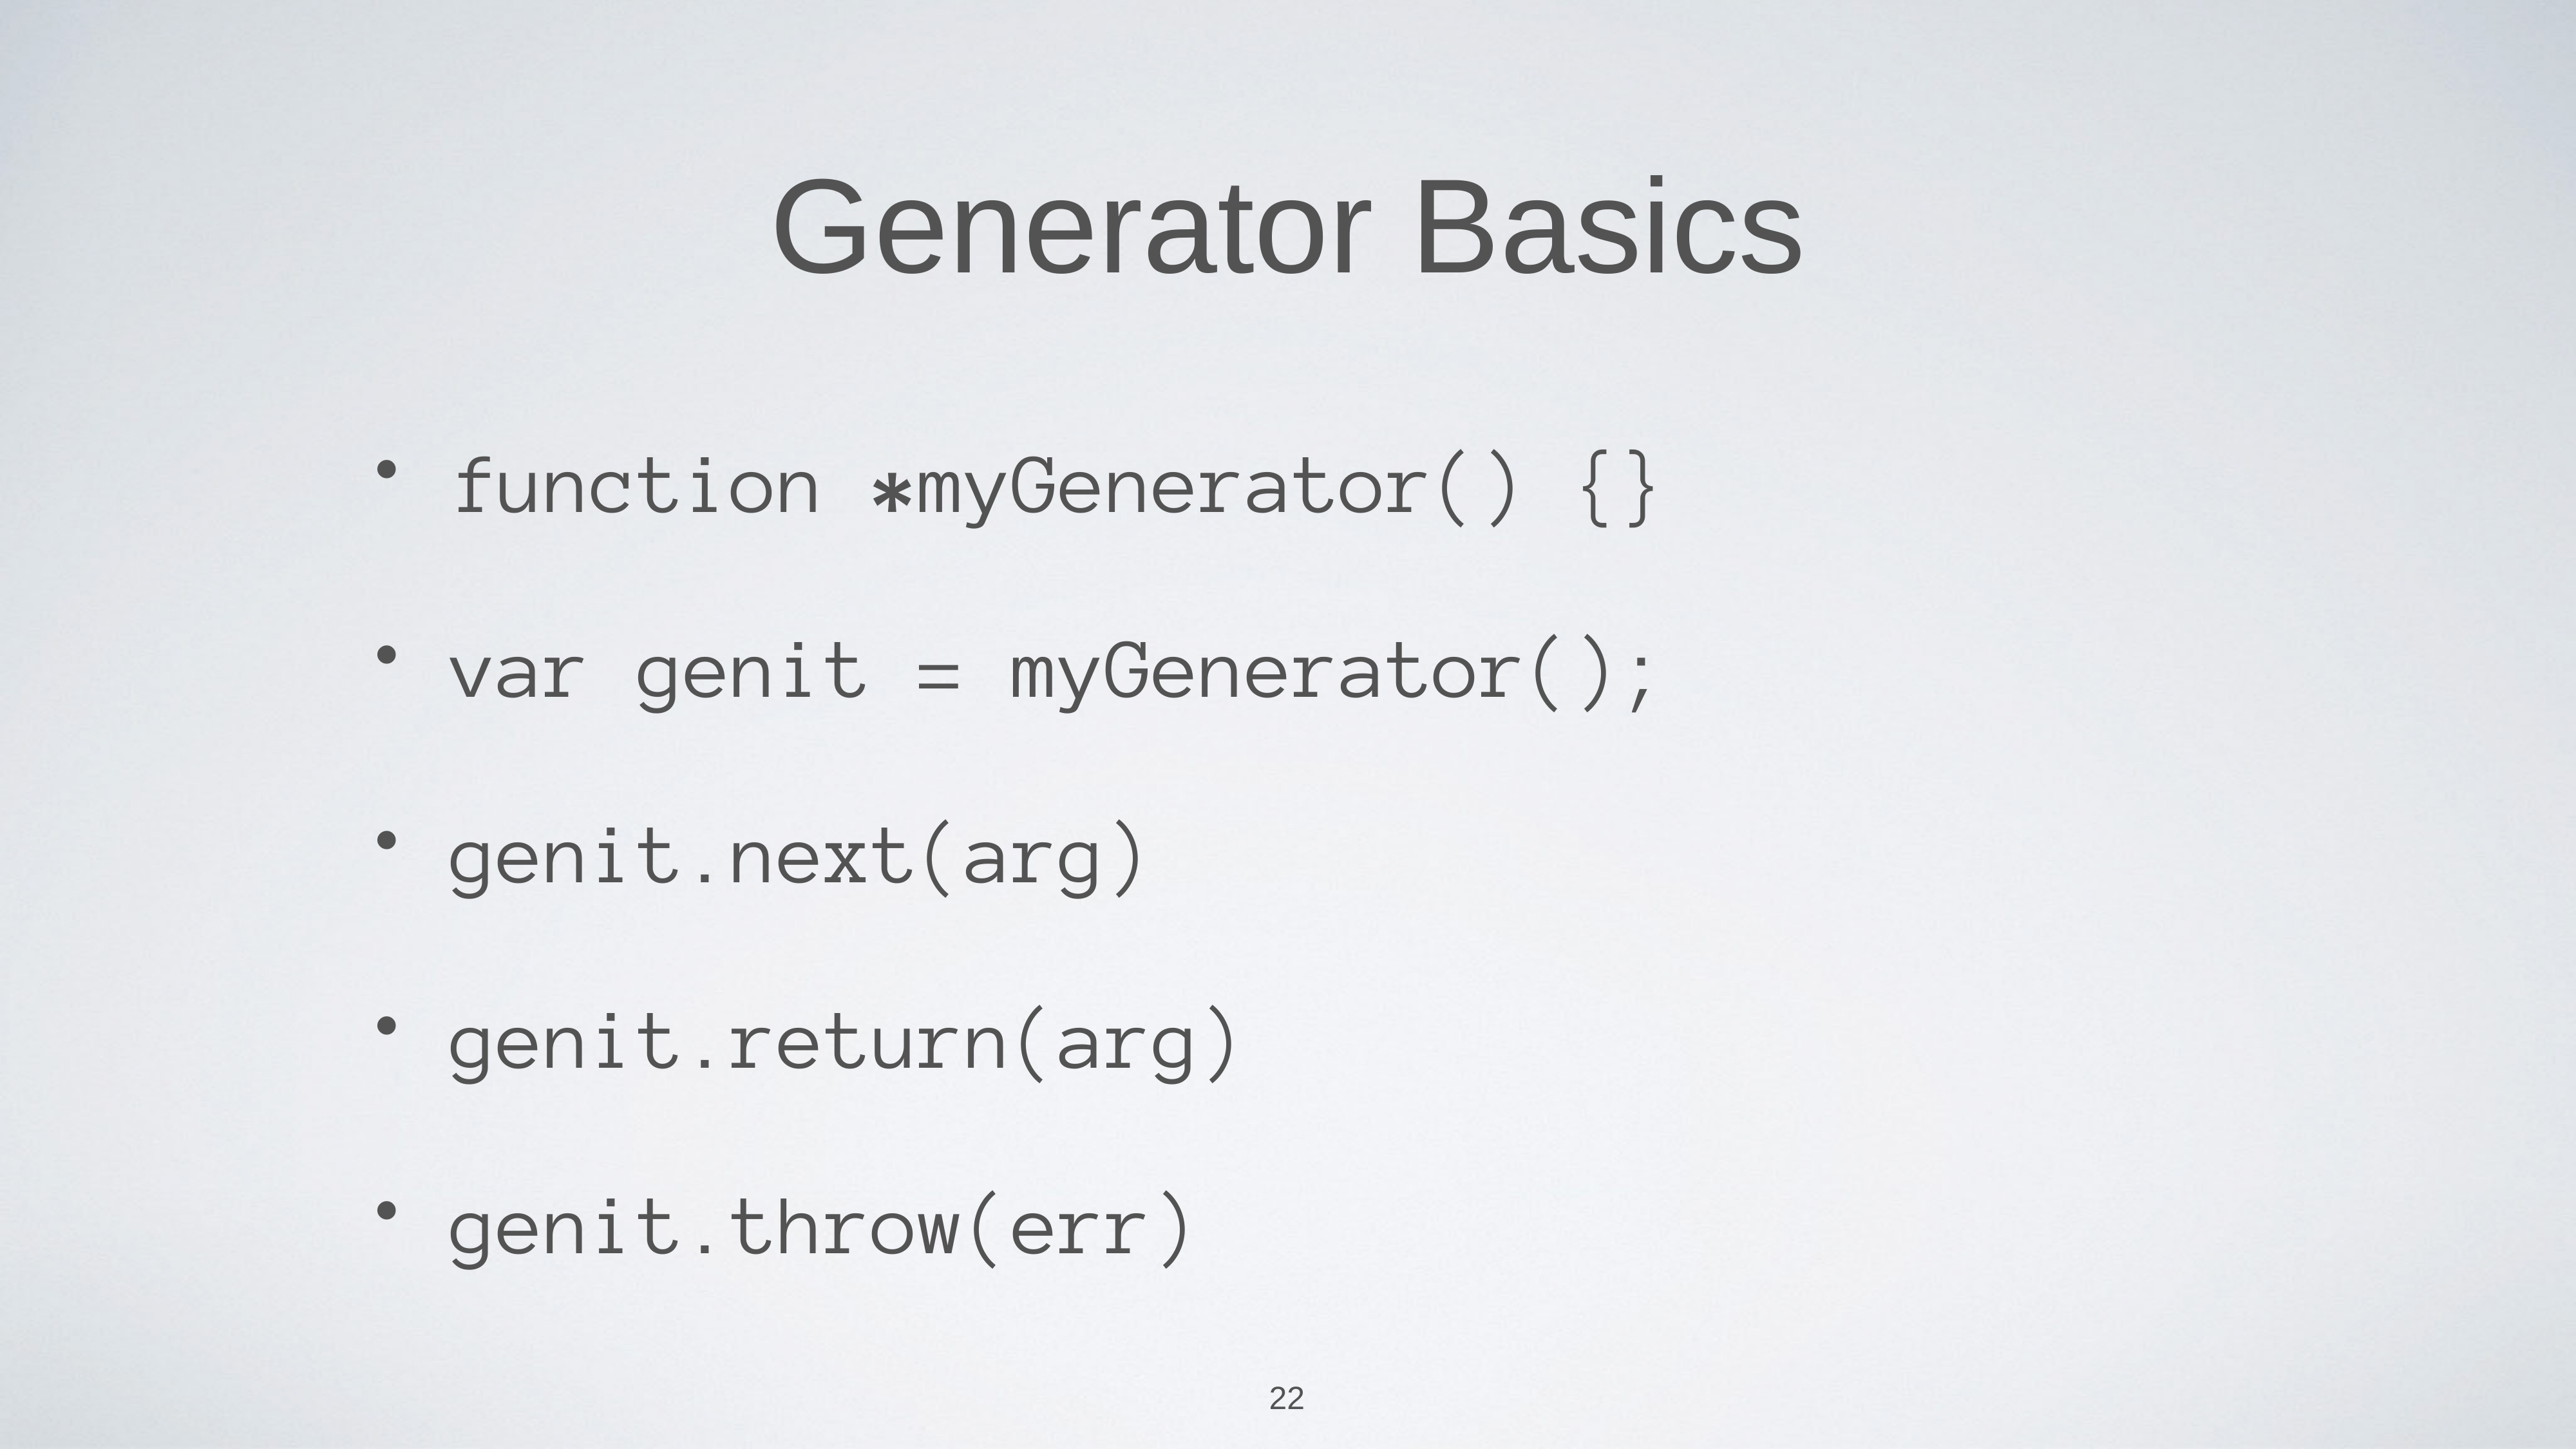

# Generator Basics
function *myGenerator() {}
var genit = myGenerator();
genit.next(arg)
genit.return(arg)
genit.throw(err)
22